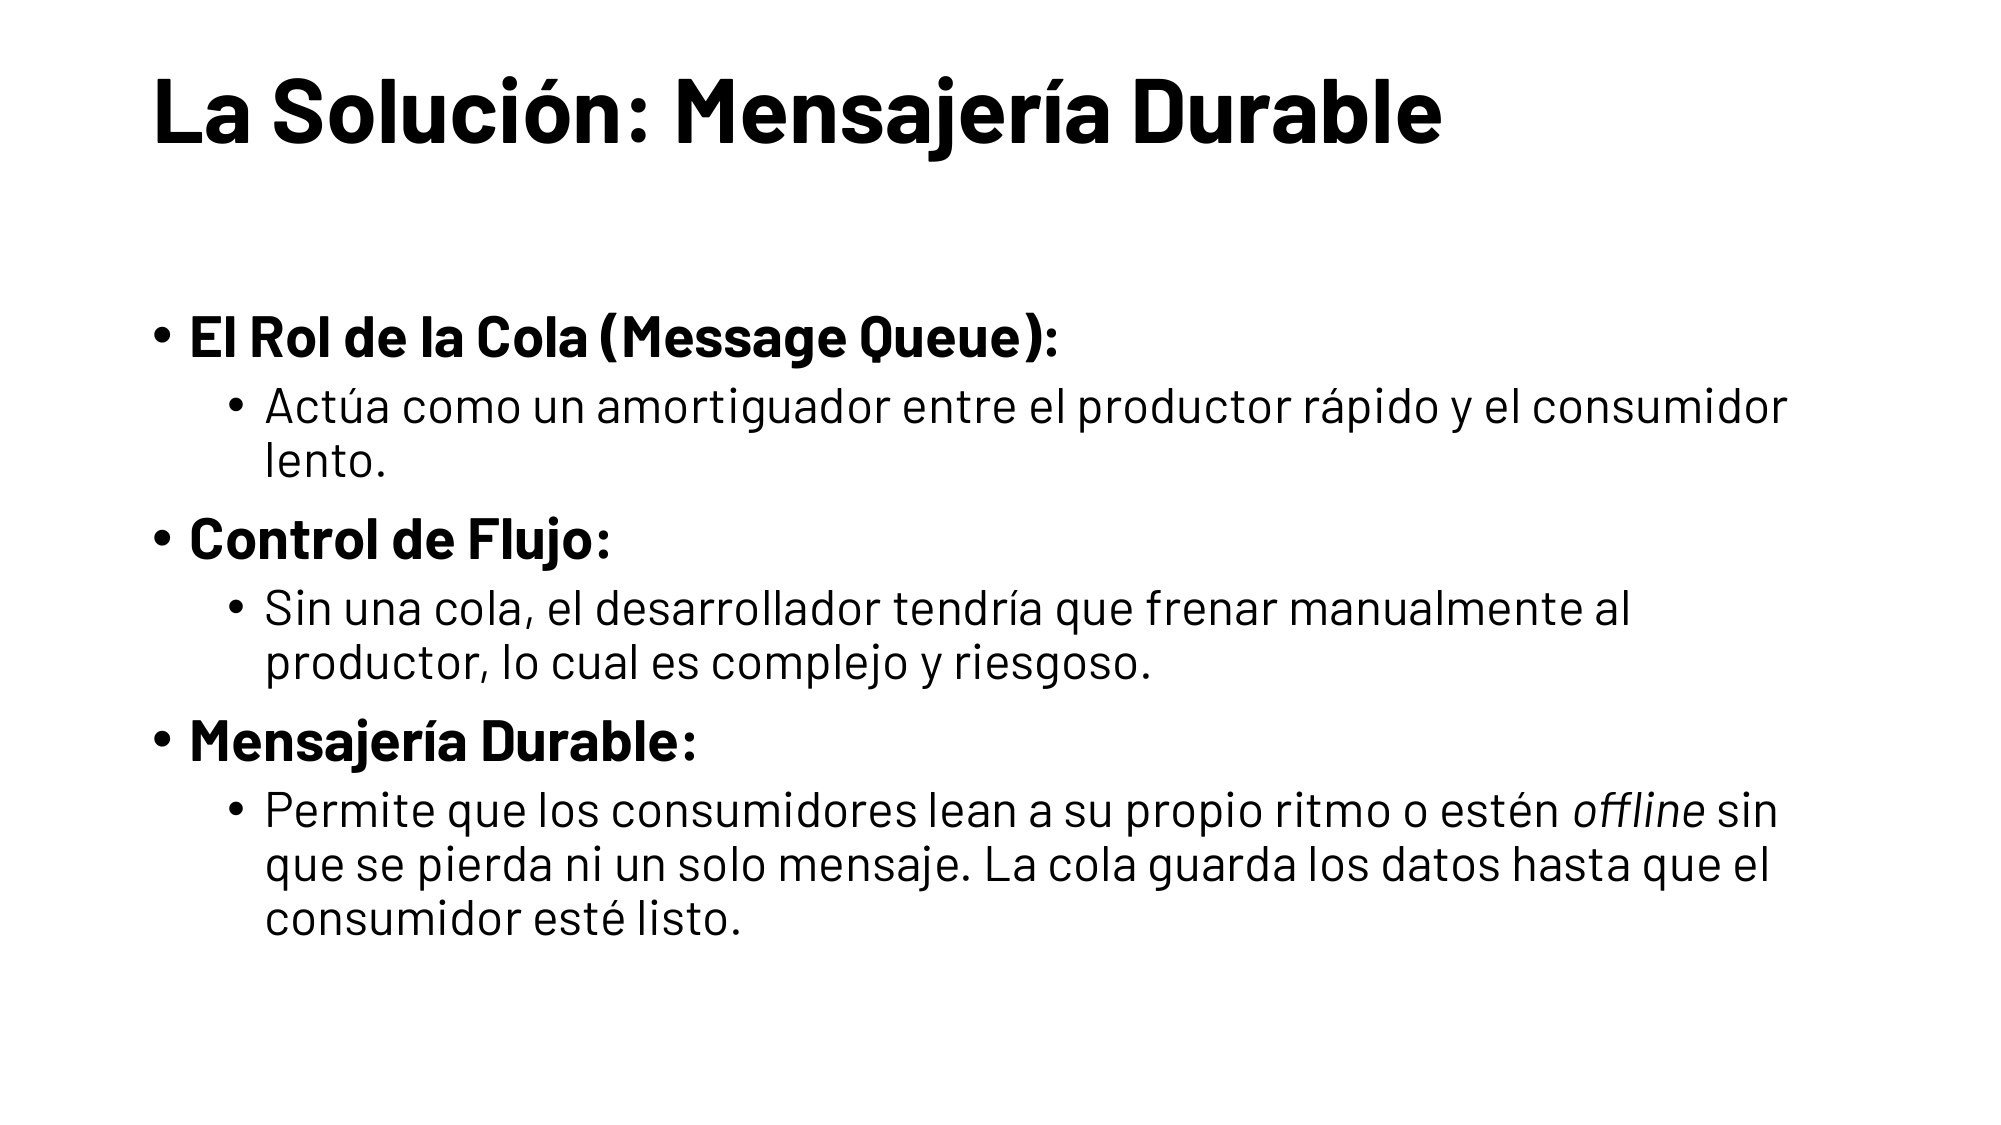

# La Solución: Mensajería Durable
El Rol de la Cola (Message Queue):
Actúa como un amortiguador entre el productor rápido y el consumidor lento.
Control de Flujo:
Sin una cola, el desarrollador tendría que frenar manualmente al productor, lo cual es complejo y riesgoso.
Mensajería Durable:
Permite que los consumidores lean a su propio ritmo o estén offline sin que se pierda ni un solo mensaje. La cola guarda los datos hasta que el consumidor esté listo.